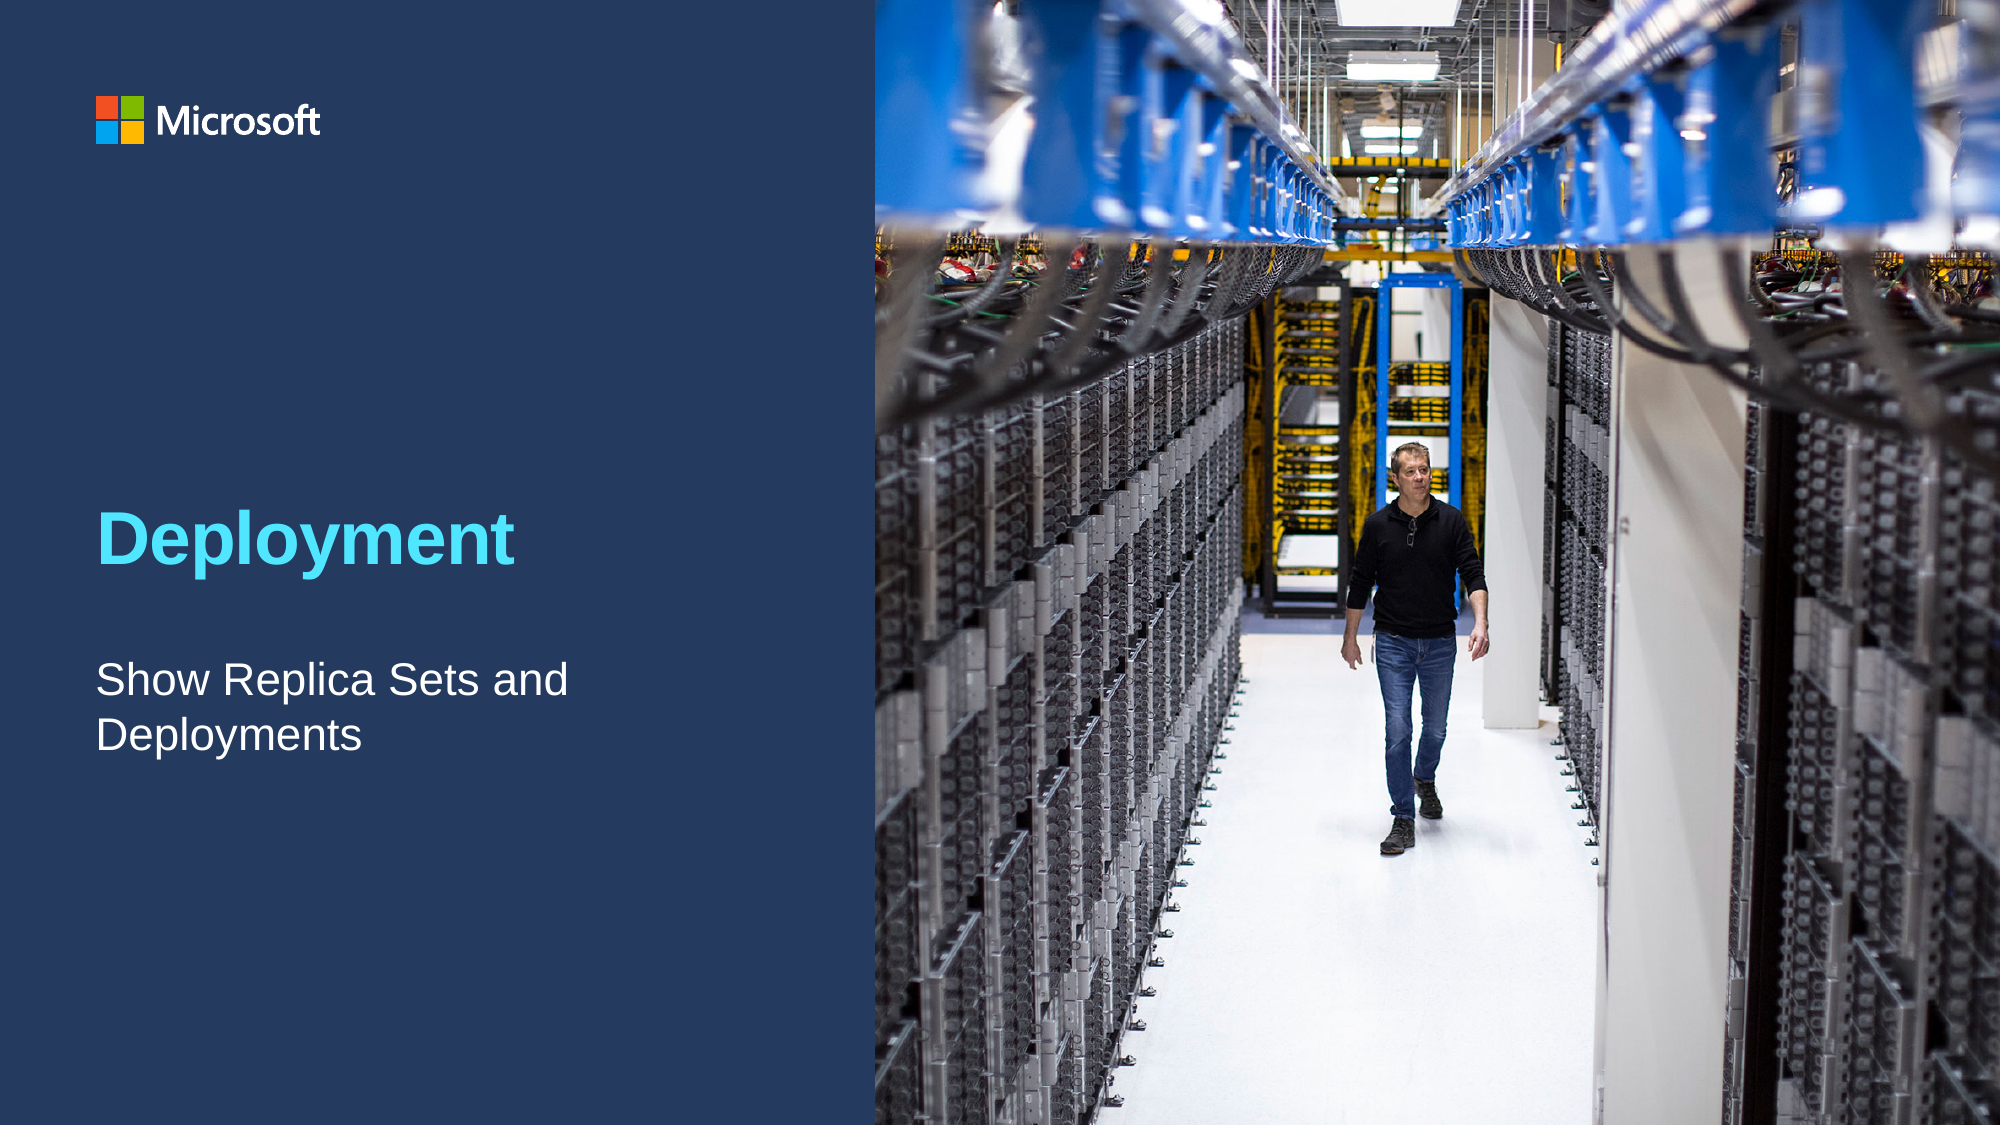

# Deployment
Show Replica Sets and Deployments